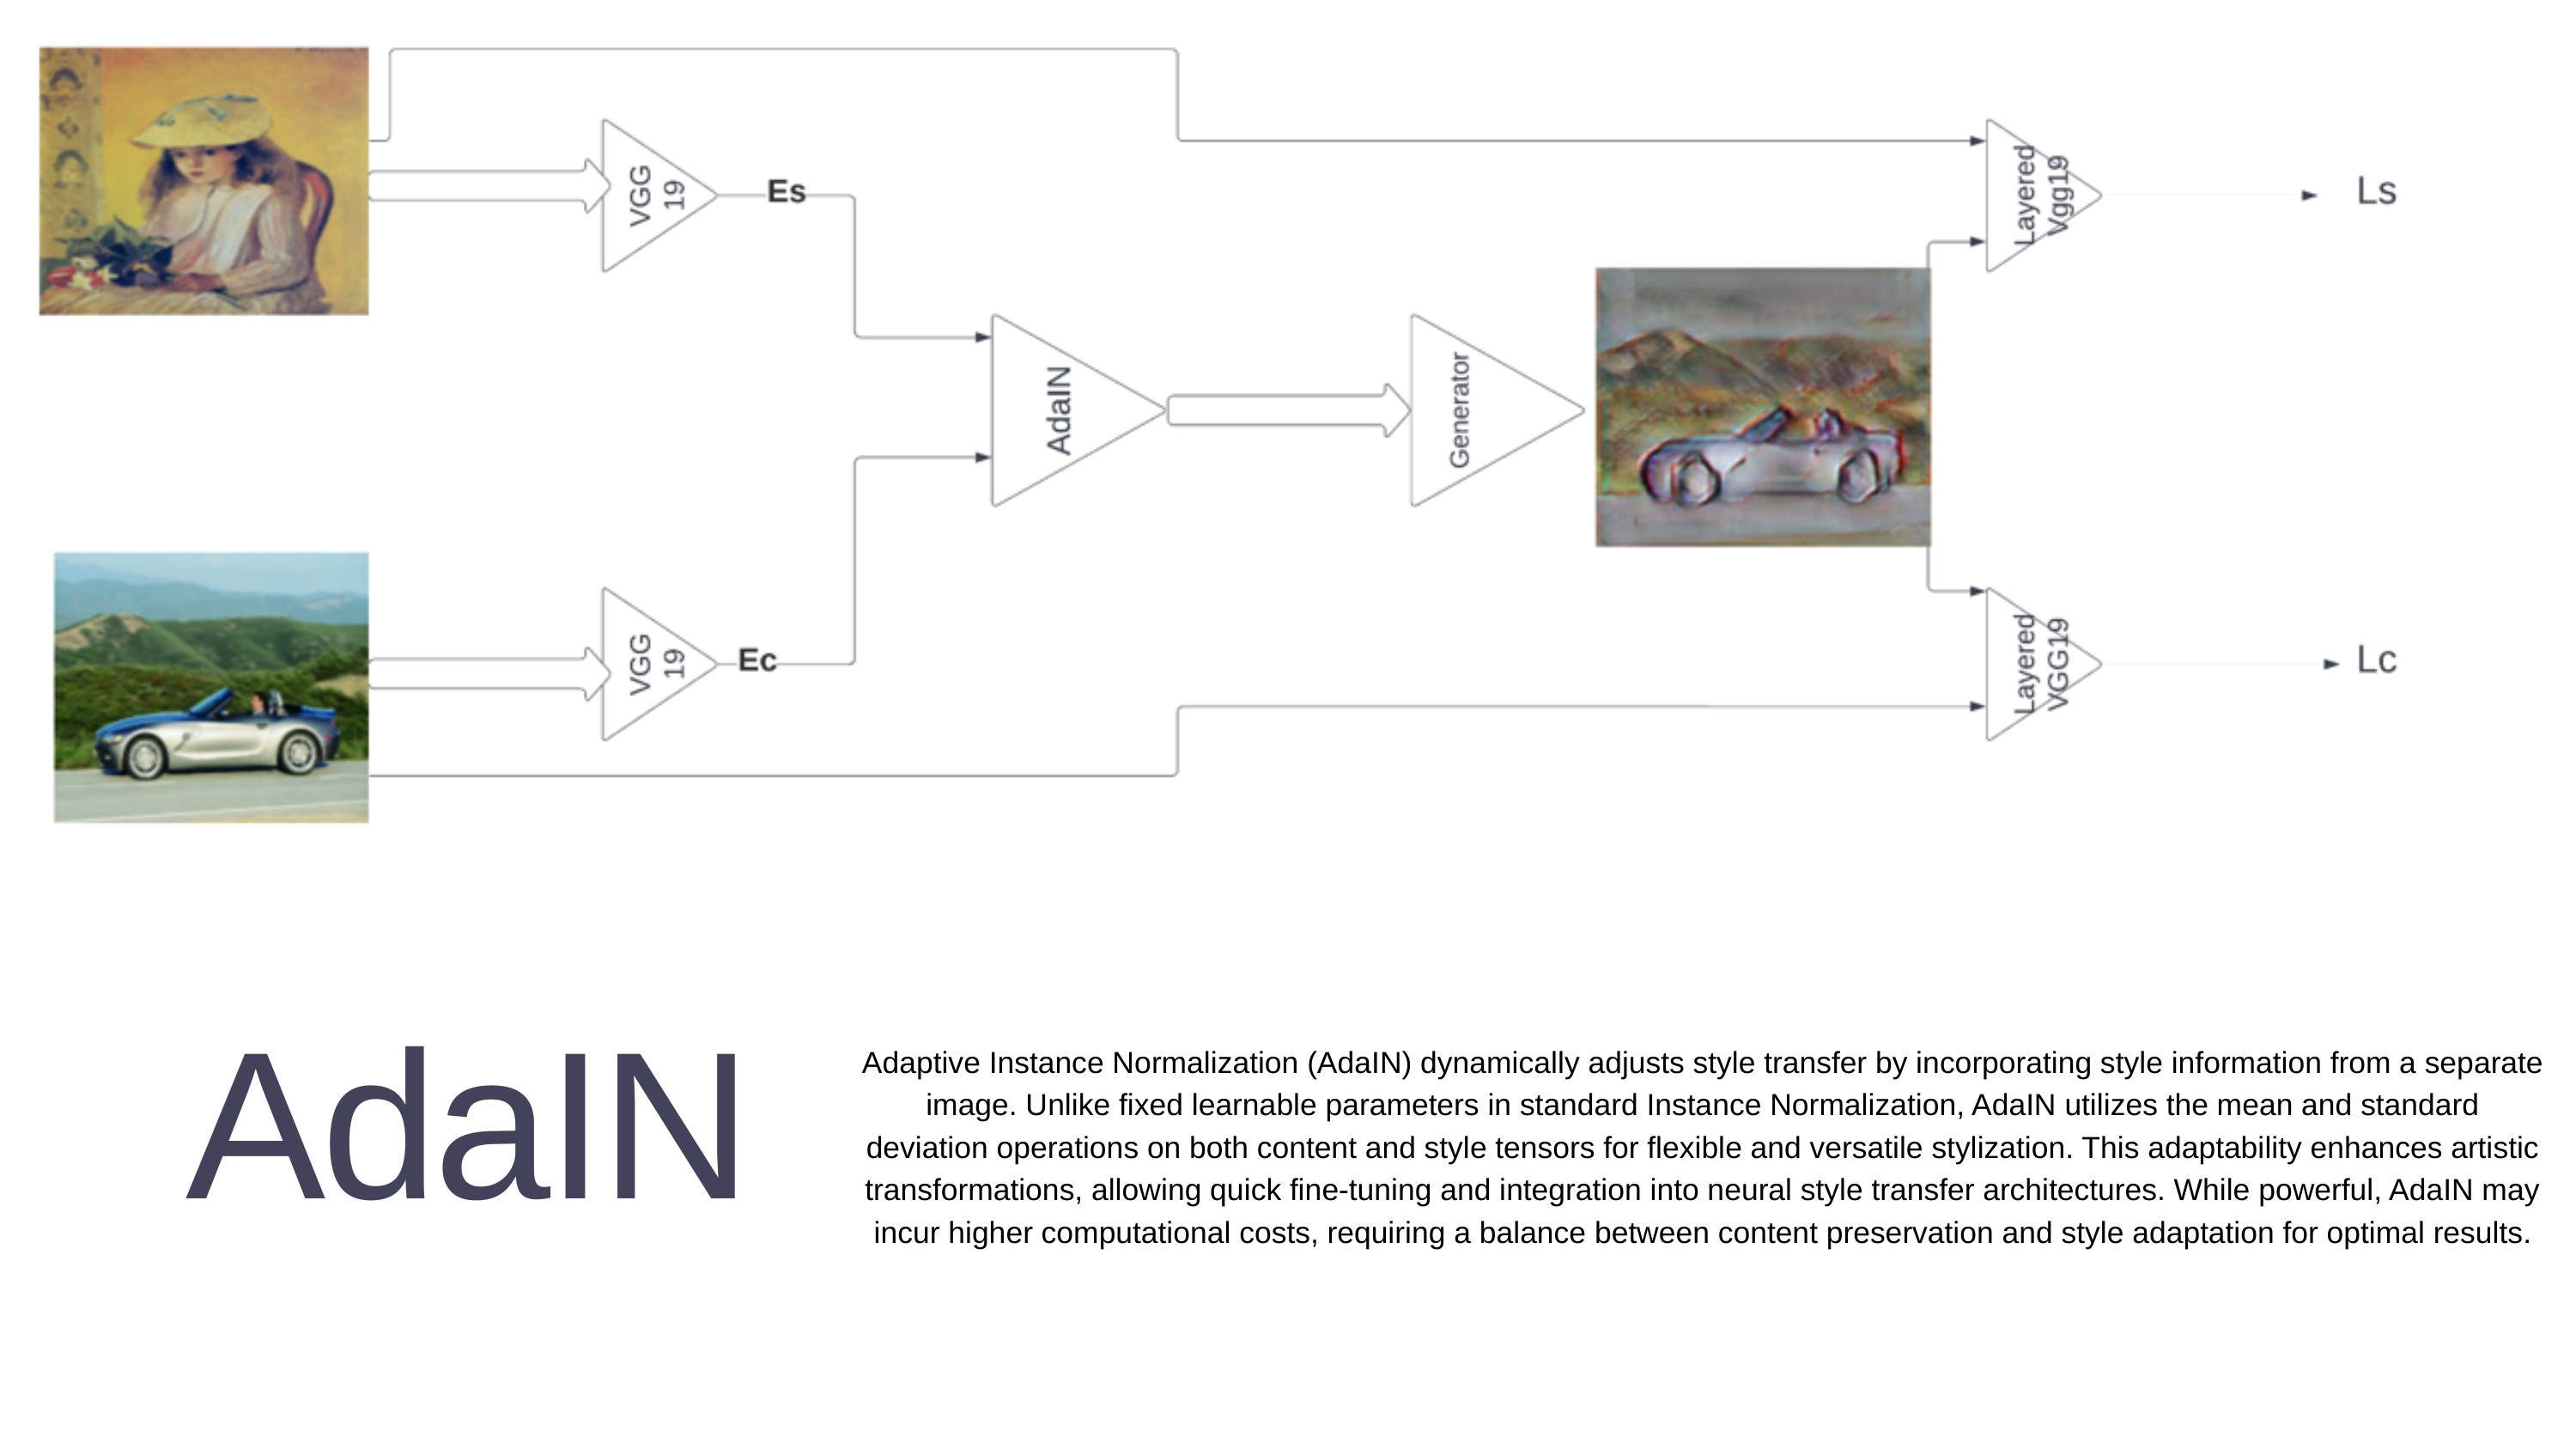

Adaptive Instance Normalization (AdaIN) dynamically adjusts style transfer by incorporating style information from a separate image. Unlike fixed learnable parameters in standard Instance Normalization, AdaIN utilizes the mean and standard deviation operations on both content and style tensors for flexible and versatile stylization. This adaptability enhances artistic transformations, allowing quick fine-tuning and integration into neural style transfer architectures. While powerful, AdaIN may incur higher computational costs, requiring a balance between content preservation and style adaptation for optimal results.
AdaIN
Instance Normalization